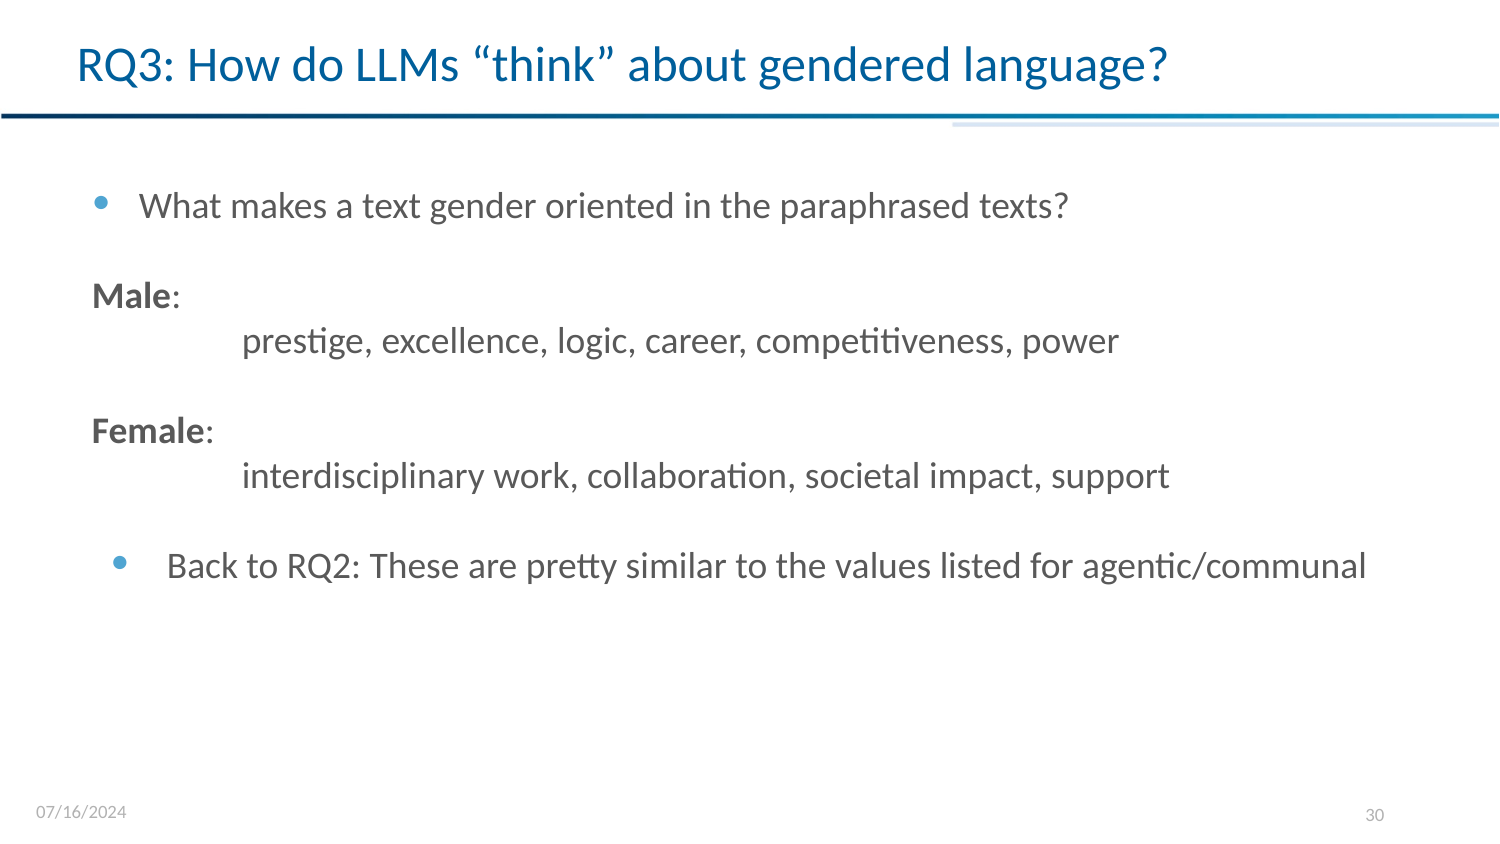

RQ3: How do LLMs “think” about gendered language?
What makes a text gender oriented in the paraphrased texts?

Male:
	prestige, excellence, logic, career, competitiveness, power

Female:
	interdisciplinary work, collaboration, societal impact, support

Back to RQ2: These are pretty similar to the values listed for agentic/communal

07/16/2024

30